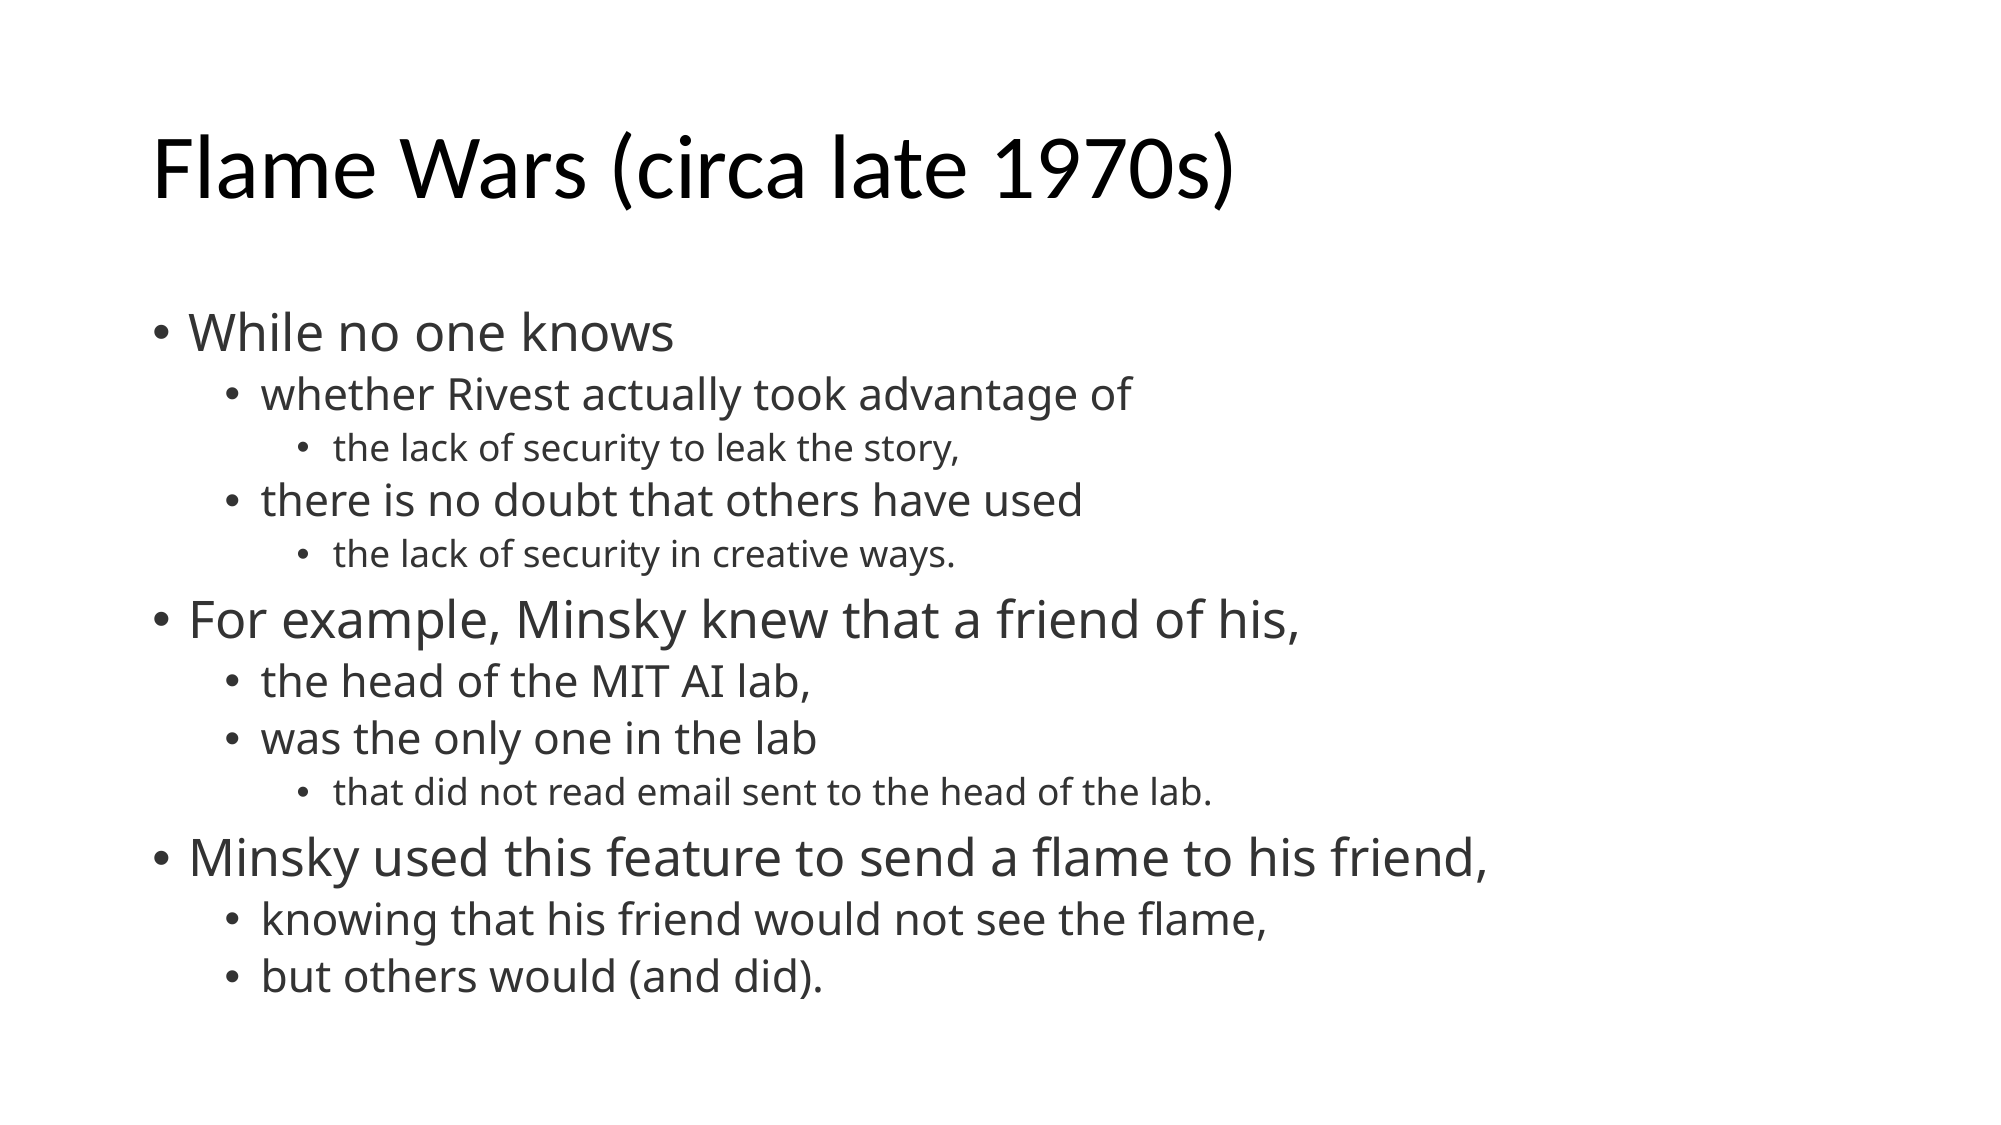

# Flame Wars (circa late 1970s)
While no one knows
whether Rivest actually took advantage of
the lack of security to leak the story,
there is no doubt that others have used
the lack of security in creative ways.
For example, Minsky knew that a friend of his,
the head of the MIT AI lab,
was the only one in the lab
that did not read email sent to the head of the lab.
Minsky used this feature to send a flame to his friend,
knowing that his friend would not see the flame,
but others would (and did).